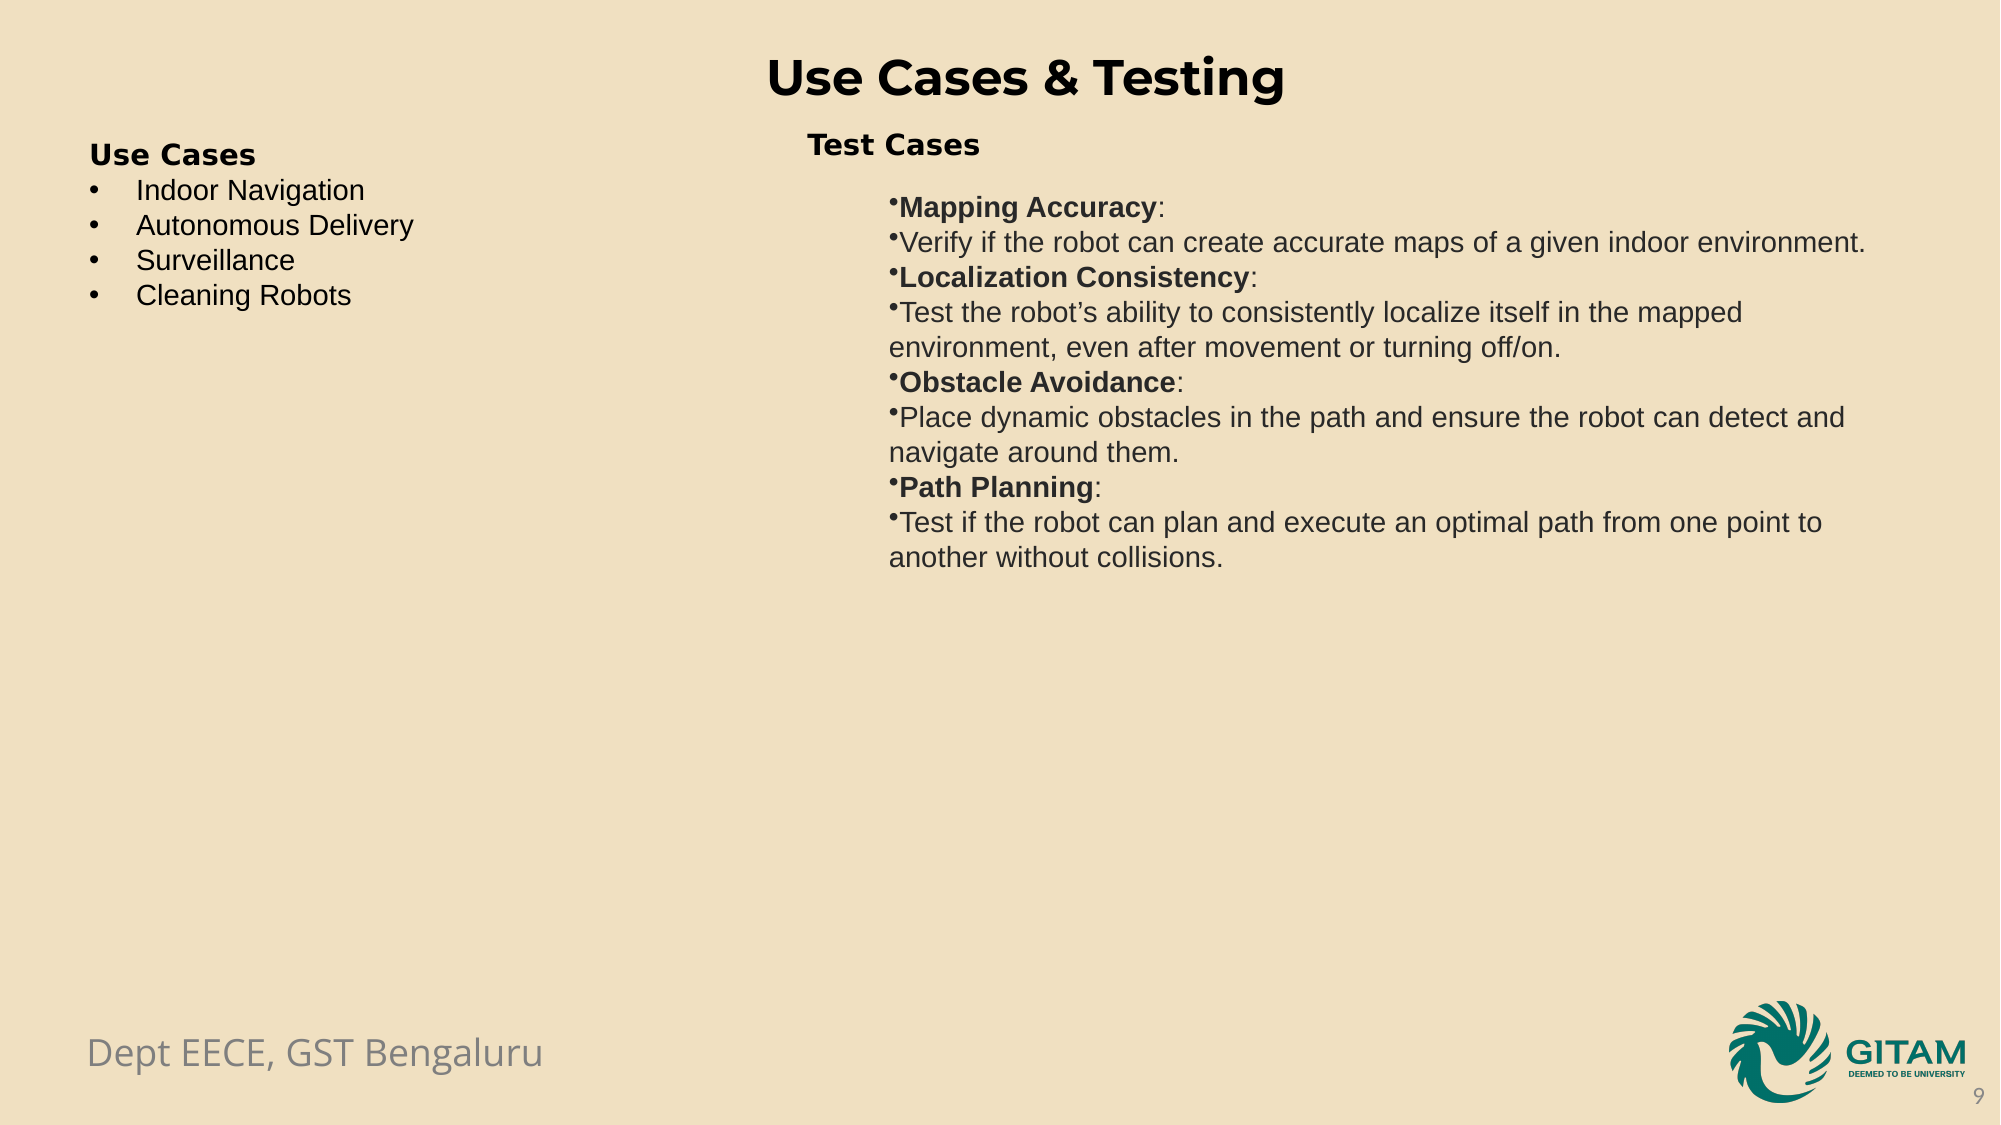

Use Cases & Testing
Test Cases

Use Cases
Indoor Navigation
Autonomous Delivery
Surveillance
Cleaning Robots

Mapping Accuracy:
Verify if the robot can create accurate maps of a given indoor environment.
Localization Consistency:
Test the robot’s ability to consistently localize itself in the mapped environment, even after movement or turning off/on.
Obstacle Avoidance:
Place dynamic obstacles in the path and ensure the robot can detect and navigate around them.
Path Planning:
Test if the robot can plan and execute an optimal path from one point to another without collisions.

9